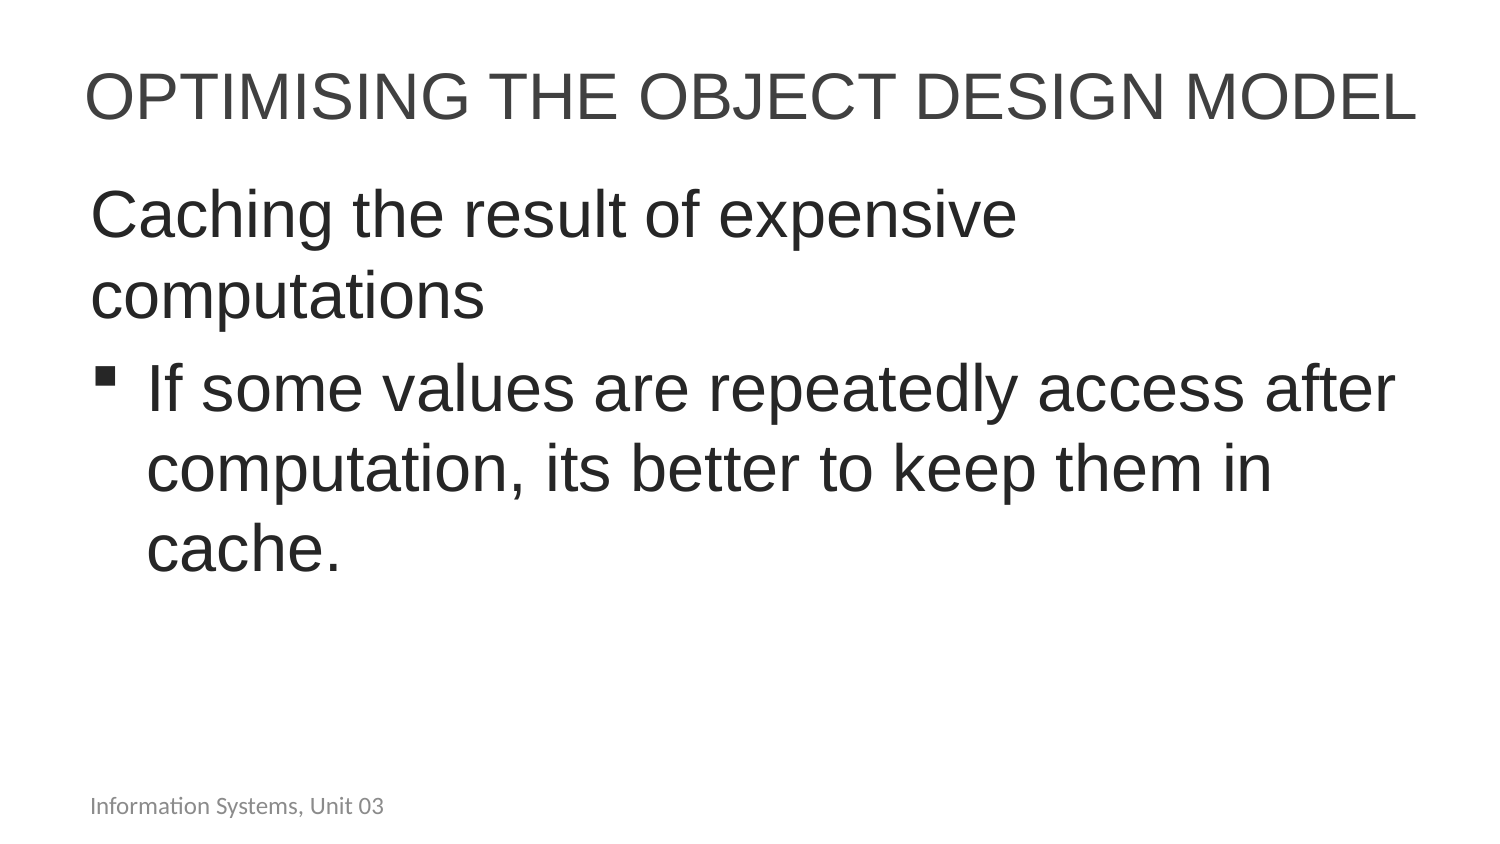

# Optimising the object design model
Caching the result of expensive computations
If some values are repeatedly access after computation, its better to keep them in cache.
Information Systems, Unit 03
160